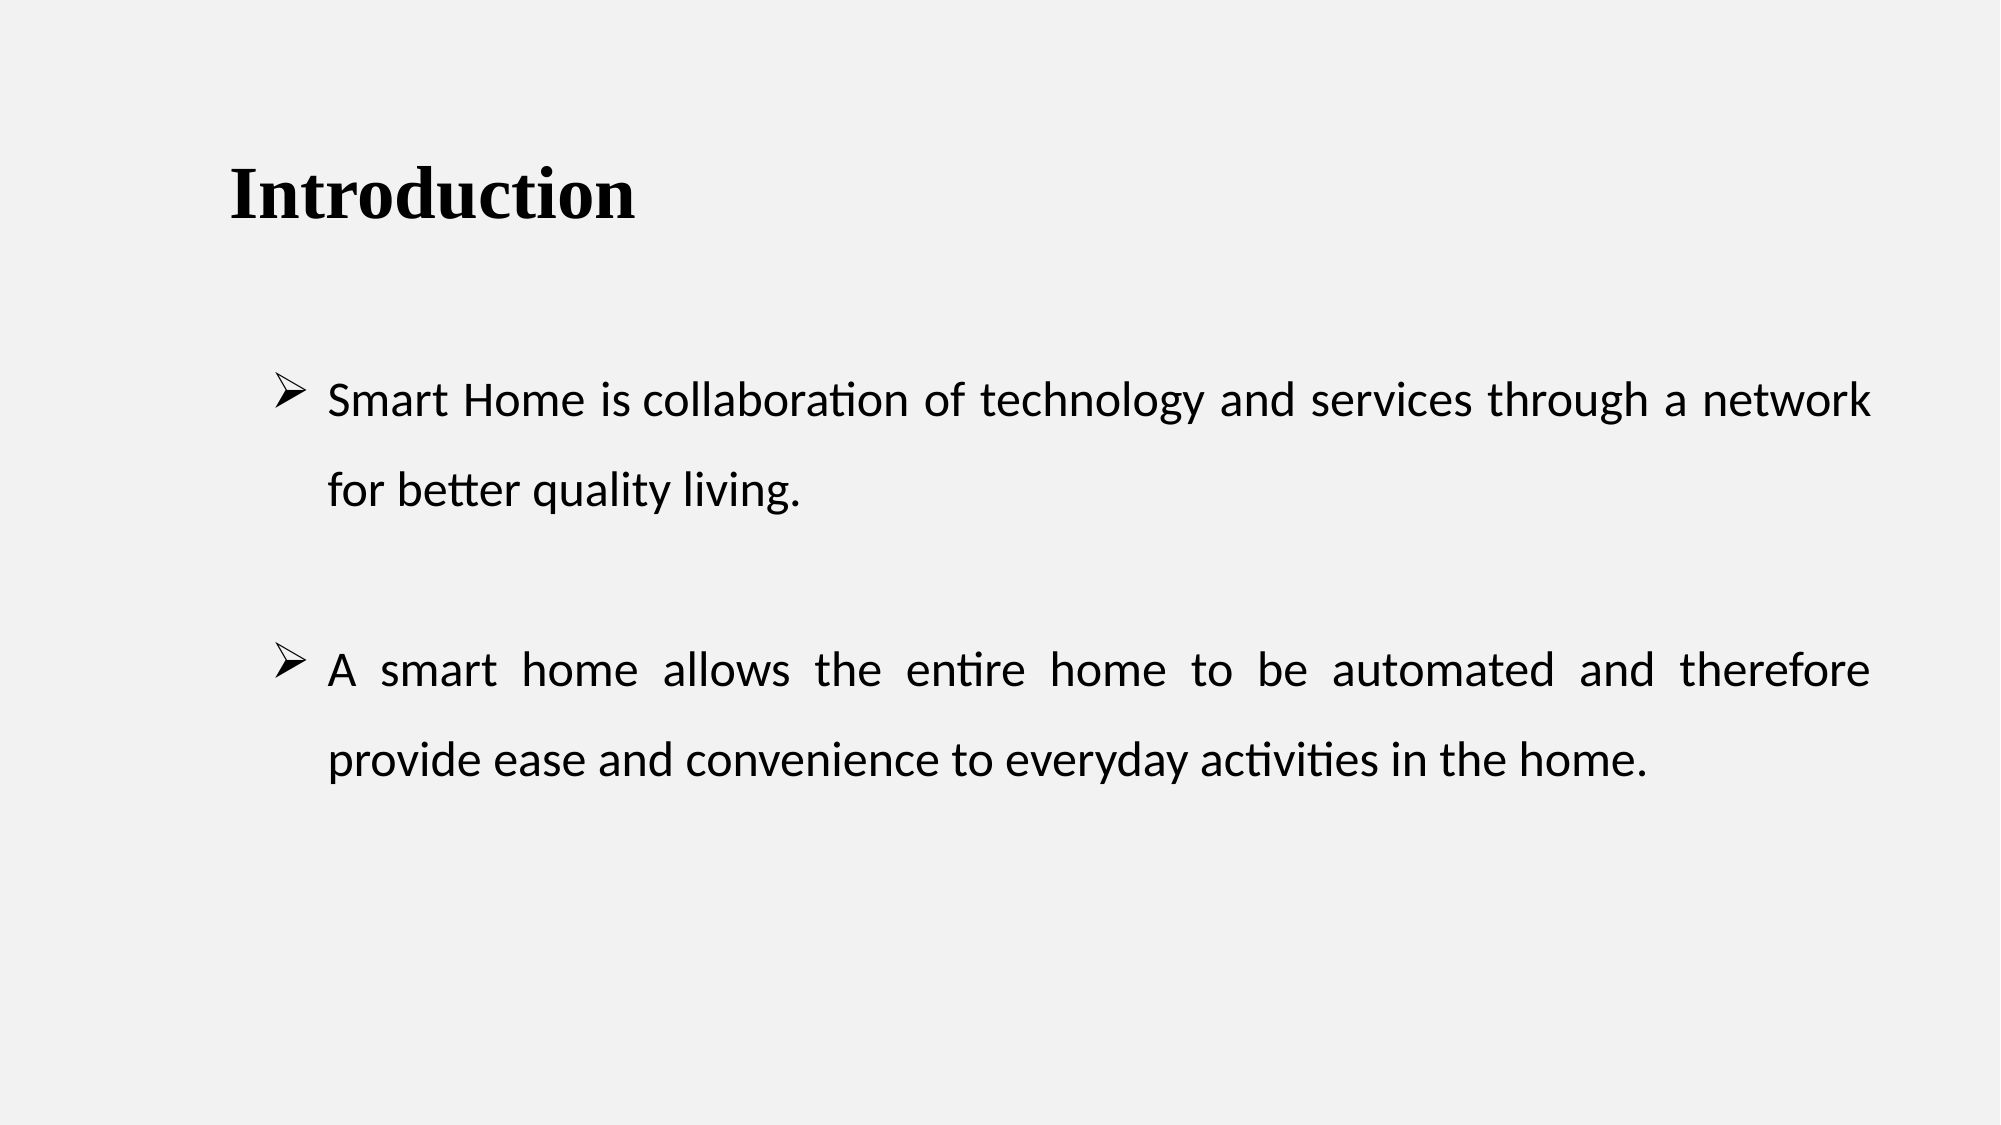

# Introduction
Smart Home is collaboration of technology and services through a network for better quality living.

A smart home allows the entire home to be automated and therefore provide ease and convenience to everyday activities in the home.